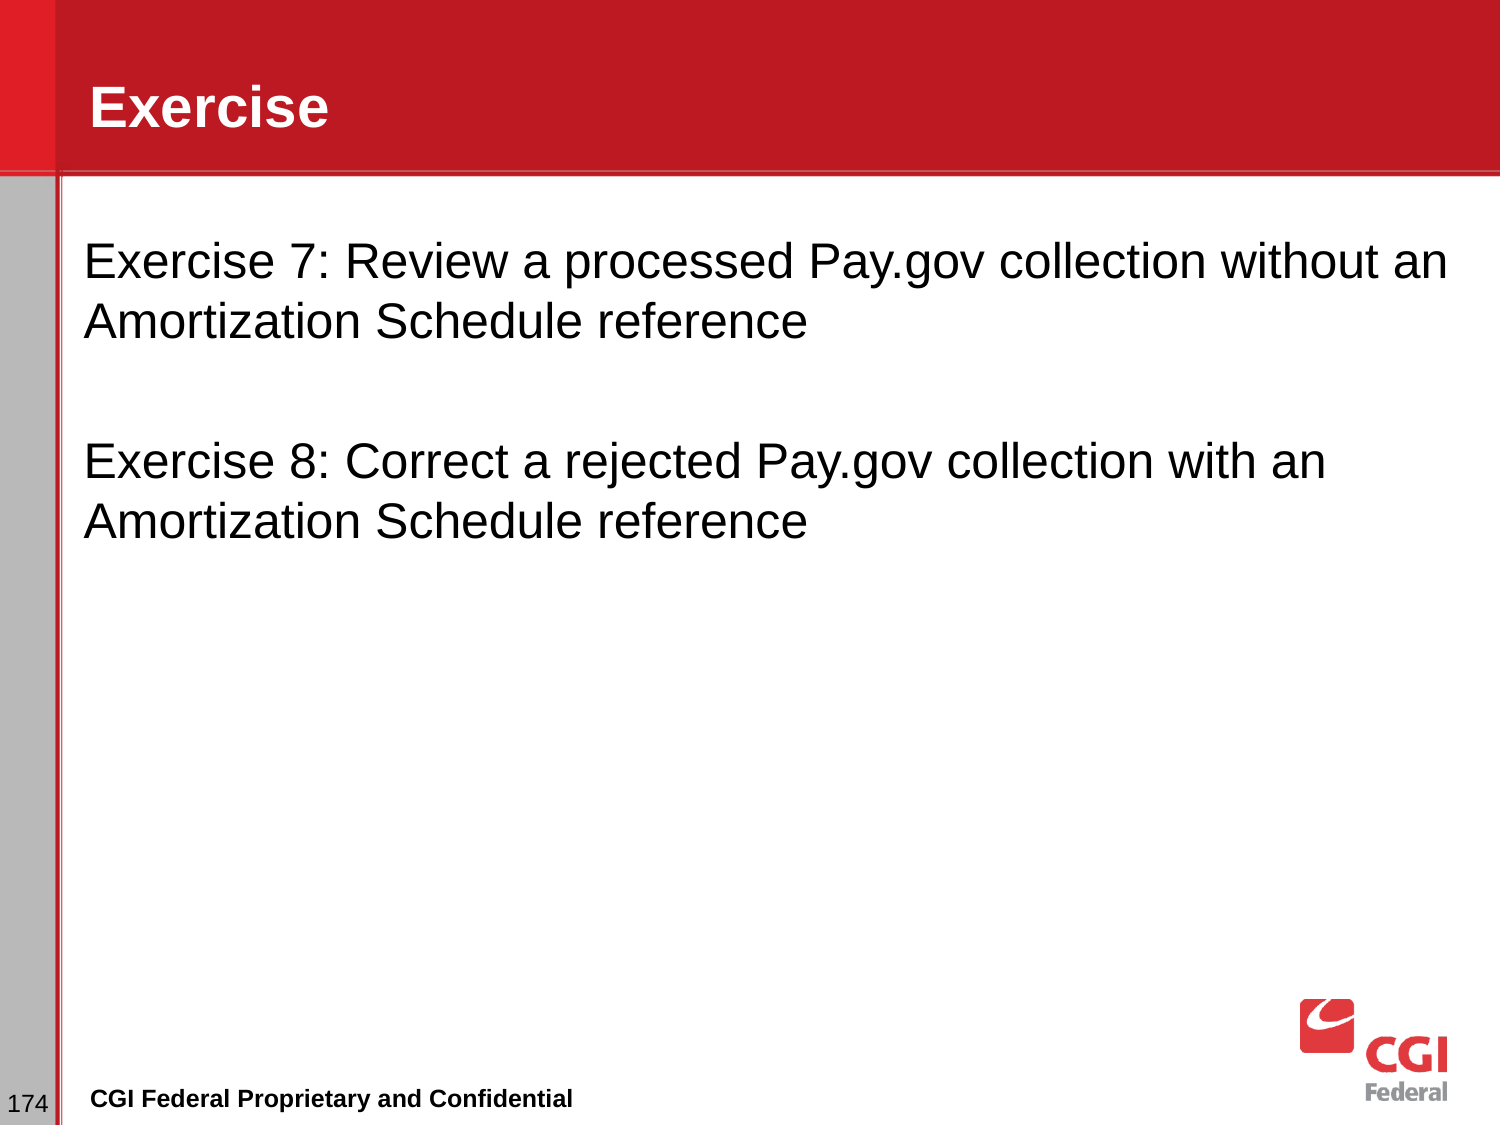

# Exercise

Exercise 7: Review a processed Pay.gov collection without an Amortization Schedule reference

Exercise 8: Correct a rejected Pay.gov collection with an Amortization Schedule reference
174
CGI Federal Proprietary and Confidential